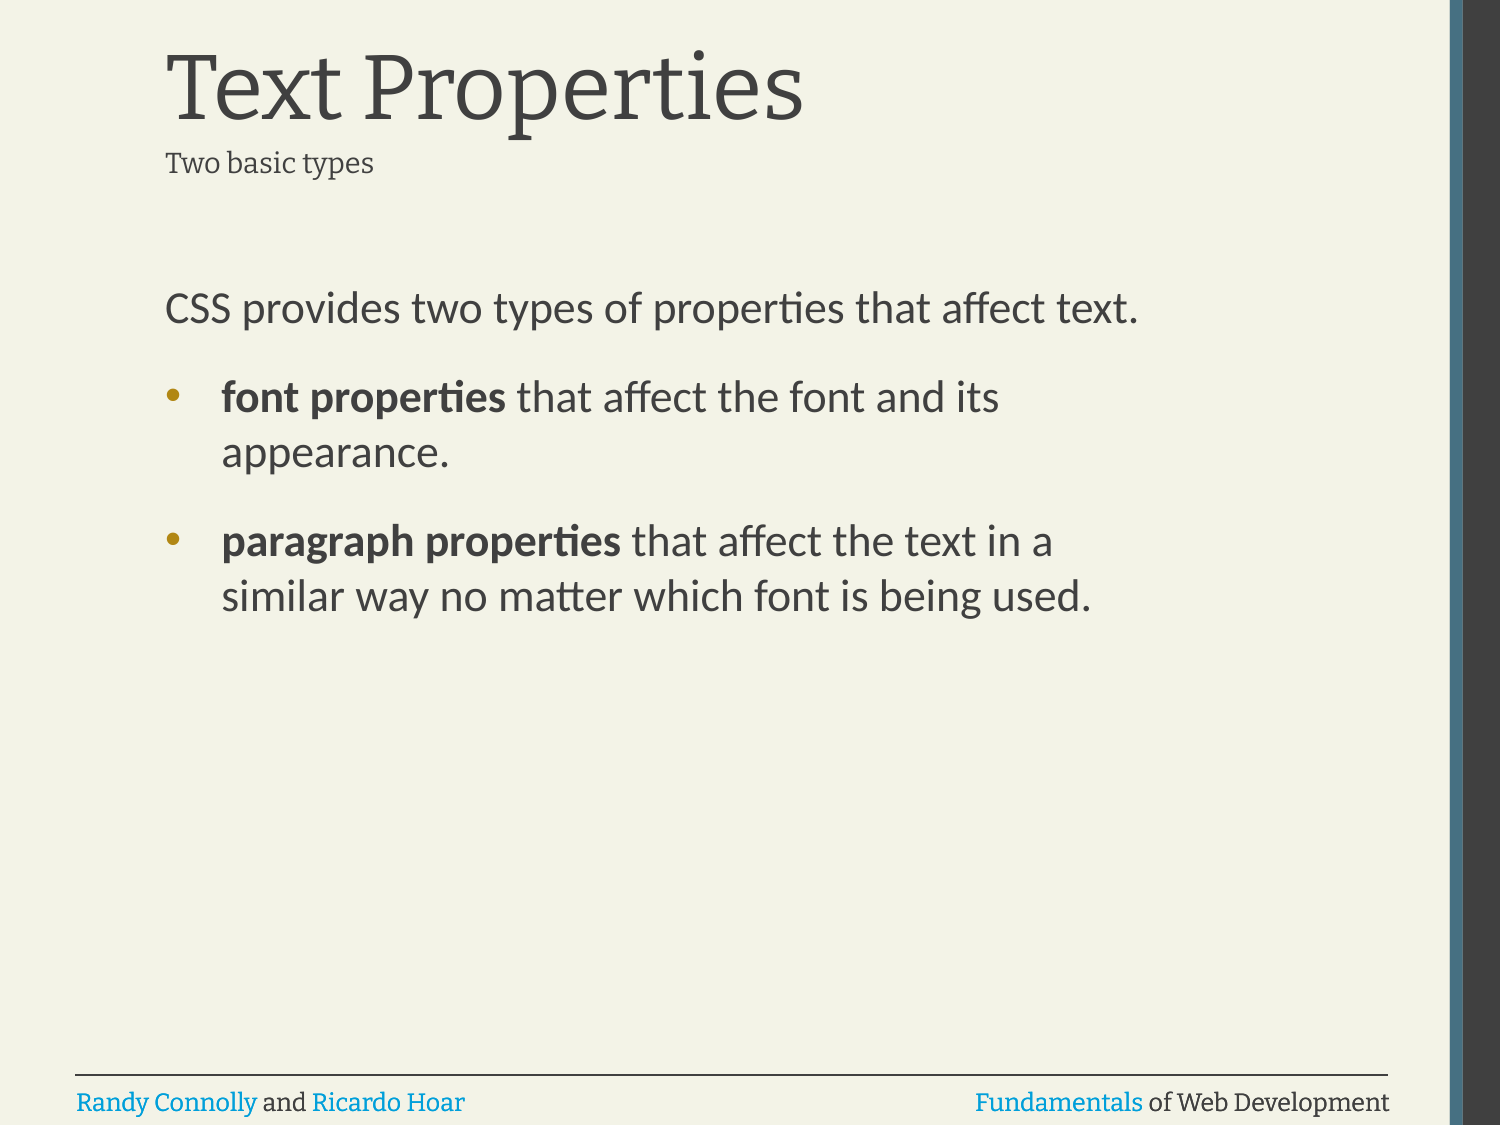

# Text Properties
Two basic types
CSS provides two types of properties that affect text.
font properties that affect the font and its appearance.
paragraph properties that affect the text in a similar way no matter which font is being used.